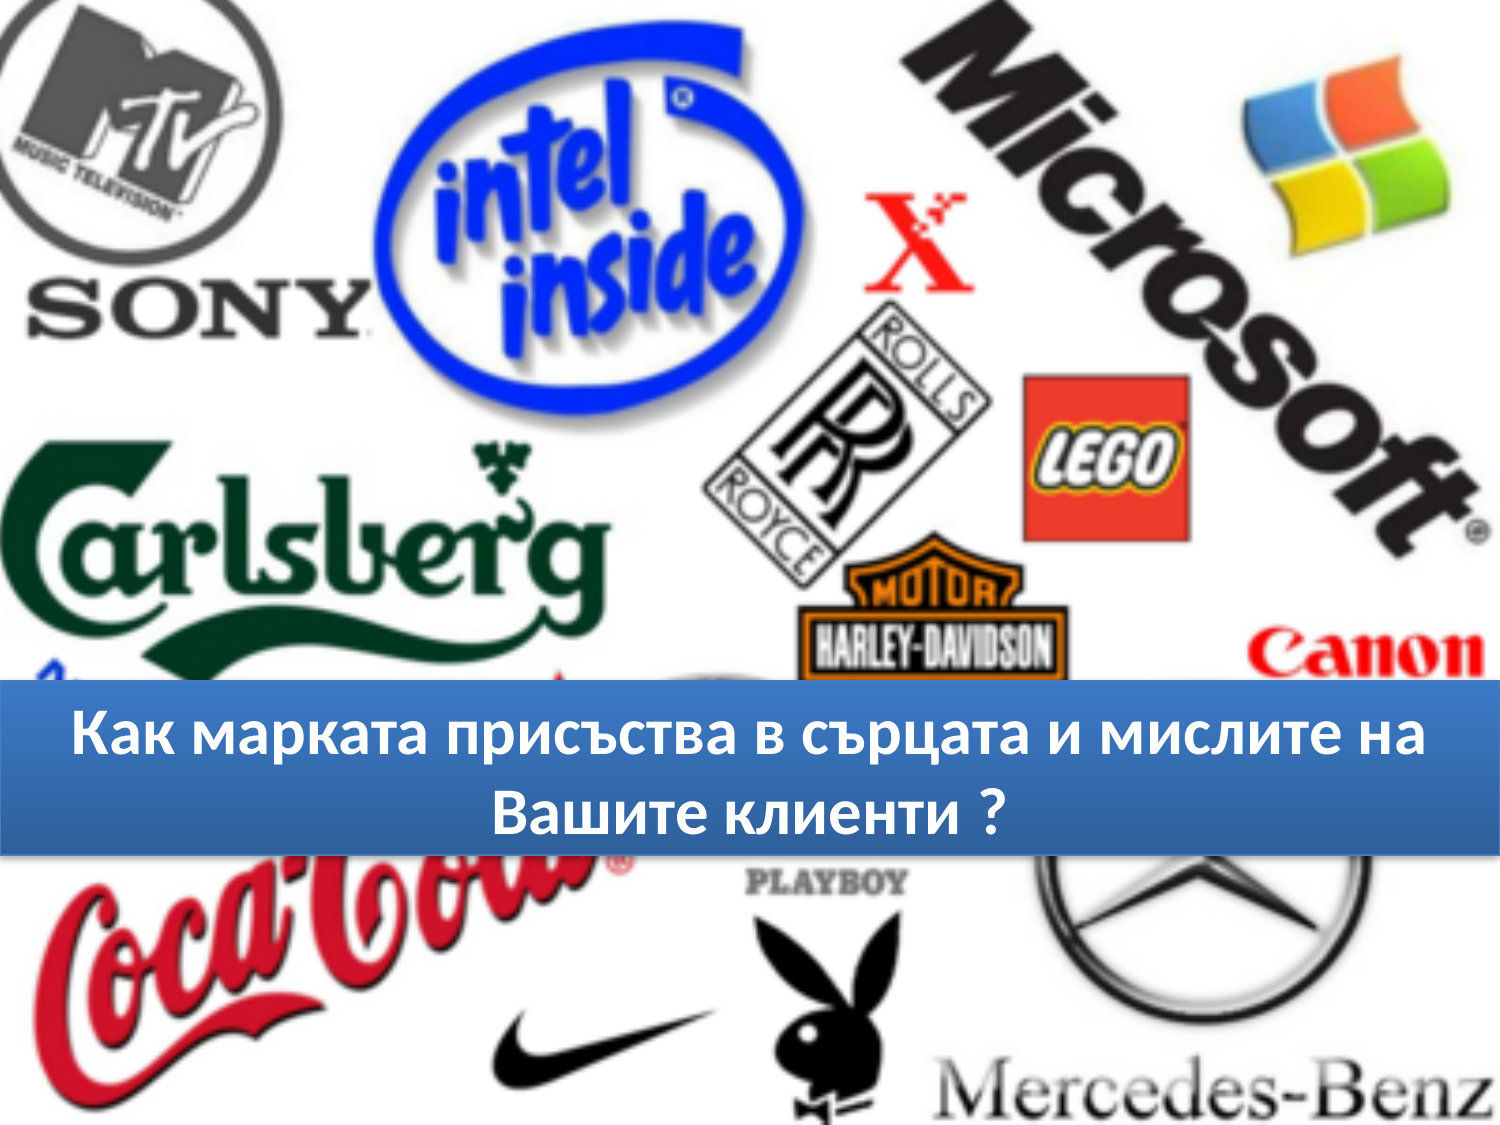

Как марката присъства в сърцата и мислите на Вашите клиенти ?